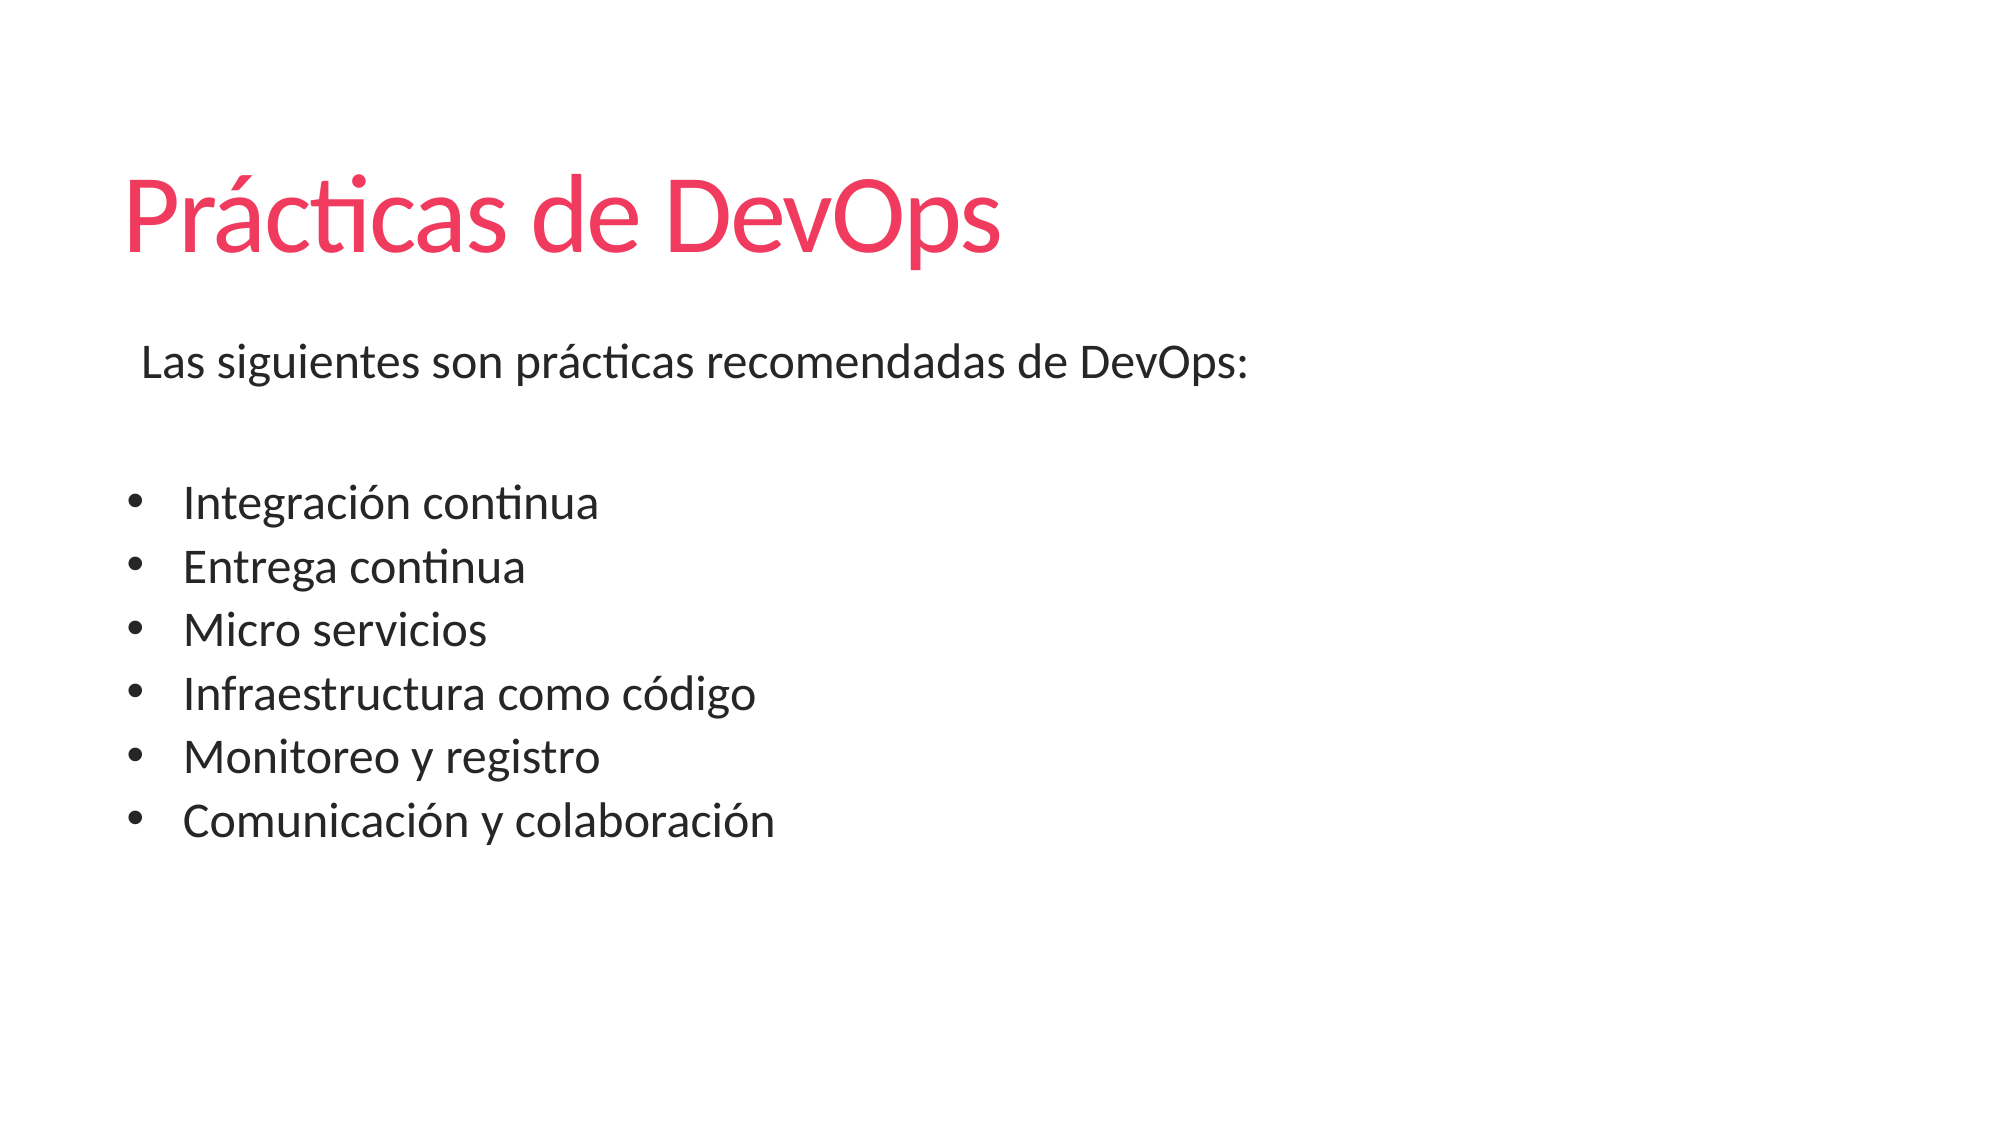

# Prácticas de DevOps
Las siguientes son prácticas recomendadas de DevOps:

Integración continua
Entrega continua
Micro servicios
Infraestructura como código
Monitoreo y registro
Comunicación y colaboración